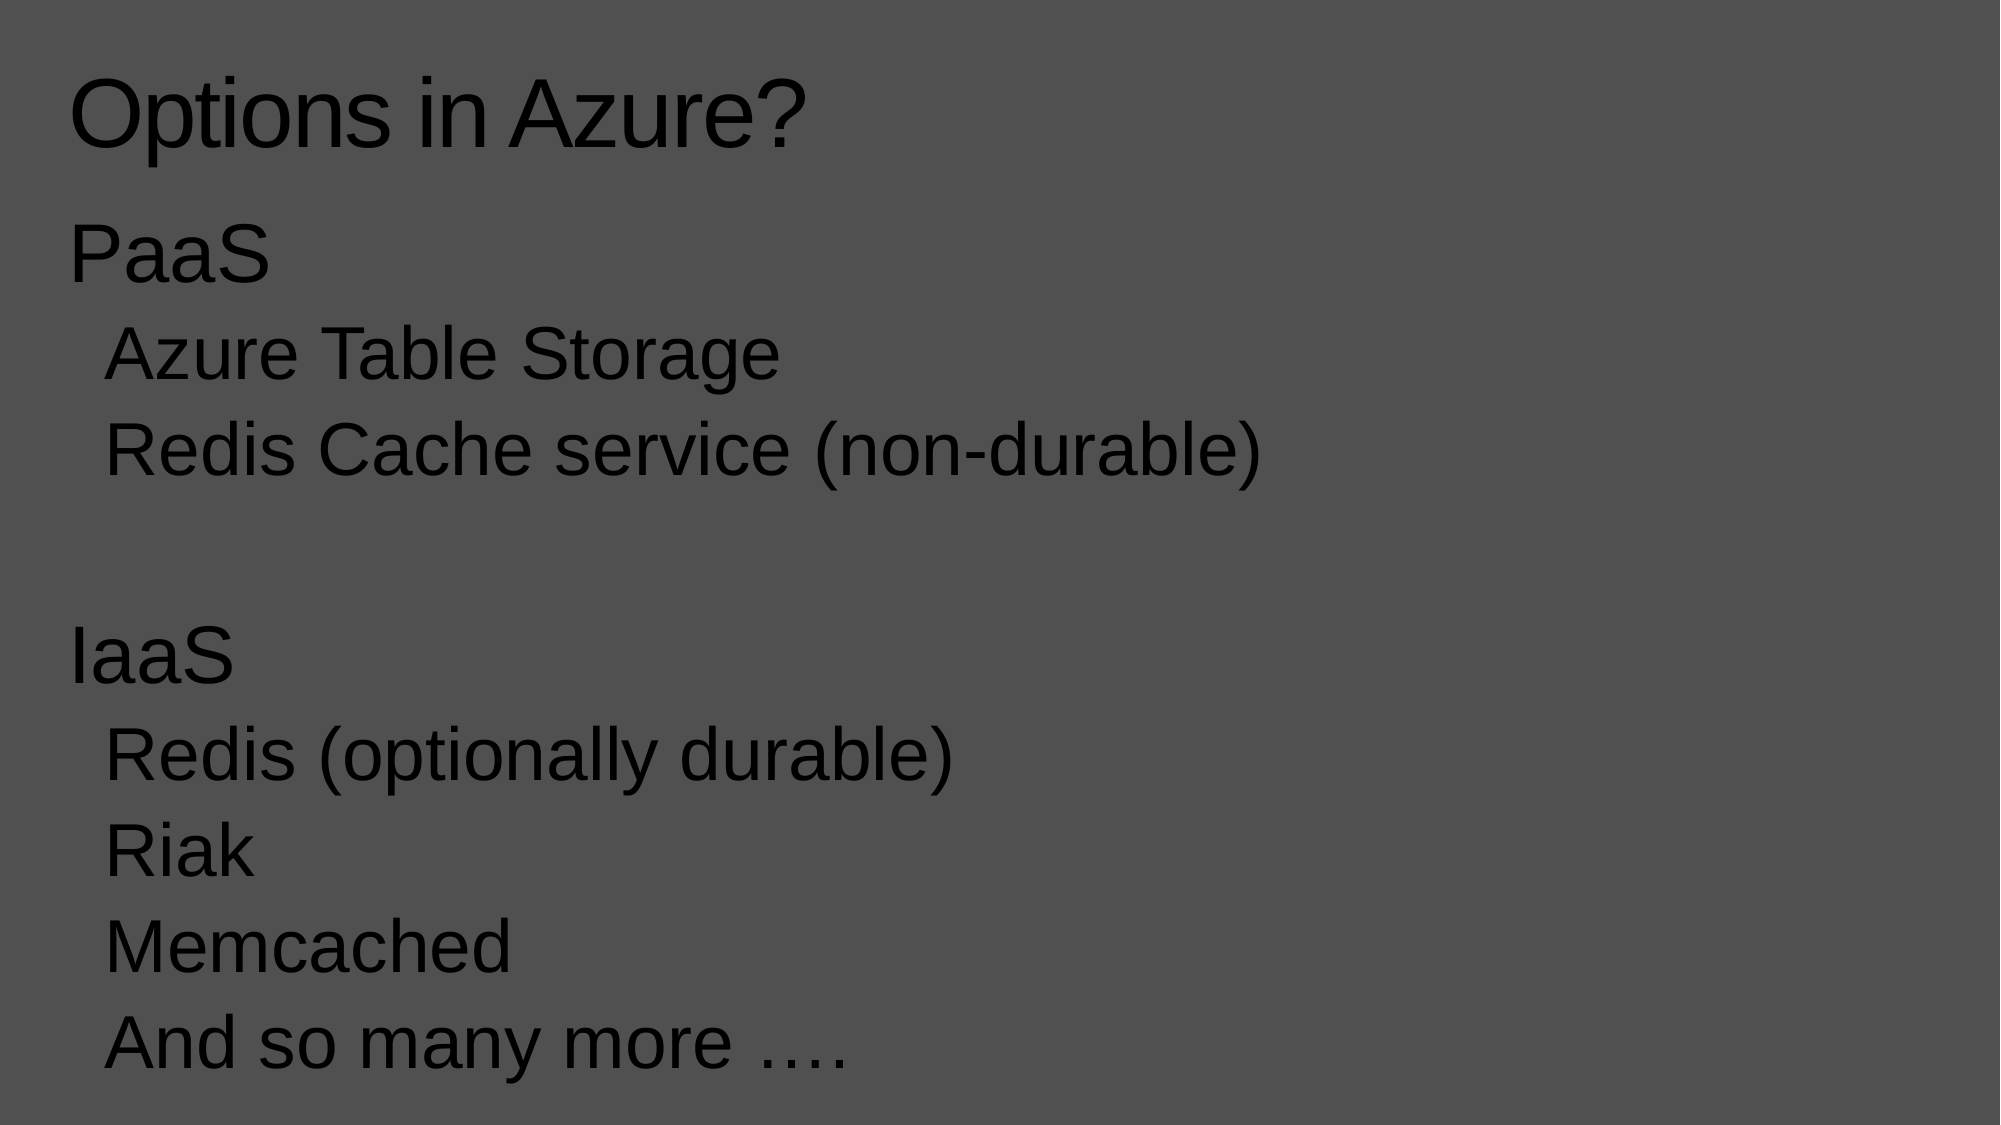

# Options in Azure?
PaaS
Azure Table Storage
Redis Cache service (non-durable)

IaaS
Redis (optionally durable)
Riak
Memcached
And so many more ….